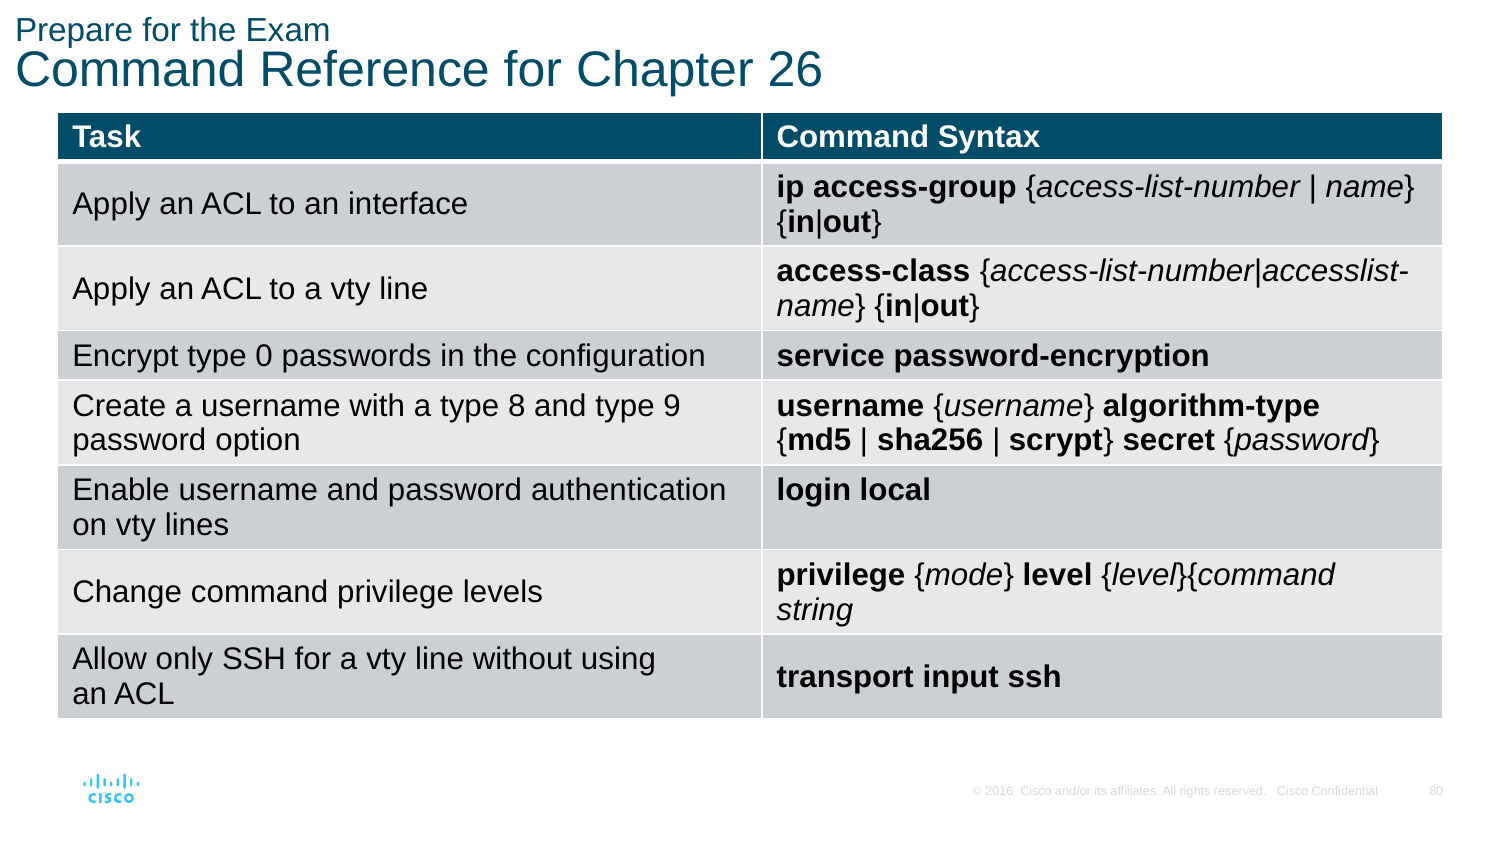

# Prepare for the Exam Command Reference for Chapter 26
| Task | Command Syntax |
| --- | --- |
| Apply an ACL to an interface | ip access-group {access-list-number | name} {in|out} |
| Apply an ACL to a vty line | access-class {access-list-number|accesslist- name} {in|out} |
| Encrypt type 0 passwords in the configuration | service password-encryption |
| Create a username with a type 8 and type 9 password option | username {username} algorithm-type {md5 | sha256 | scrypt} secret {password} |
| Enable username and password authentication on vty lines | login local |
| Change command privilege levels | privilege {mode} level {level}{command string |
| Allow only SSH for a vty line without using an ACL | transport input ssh |